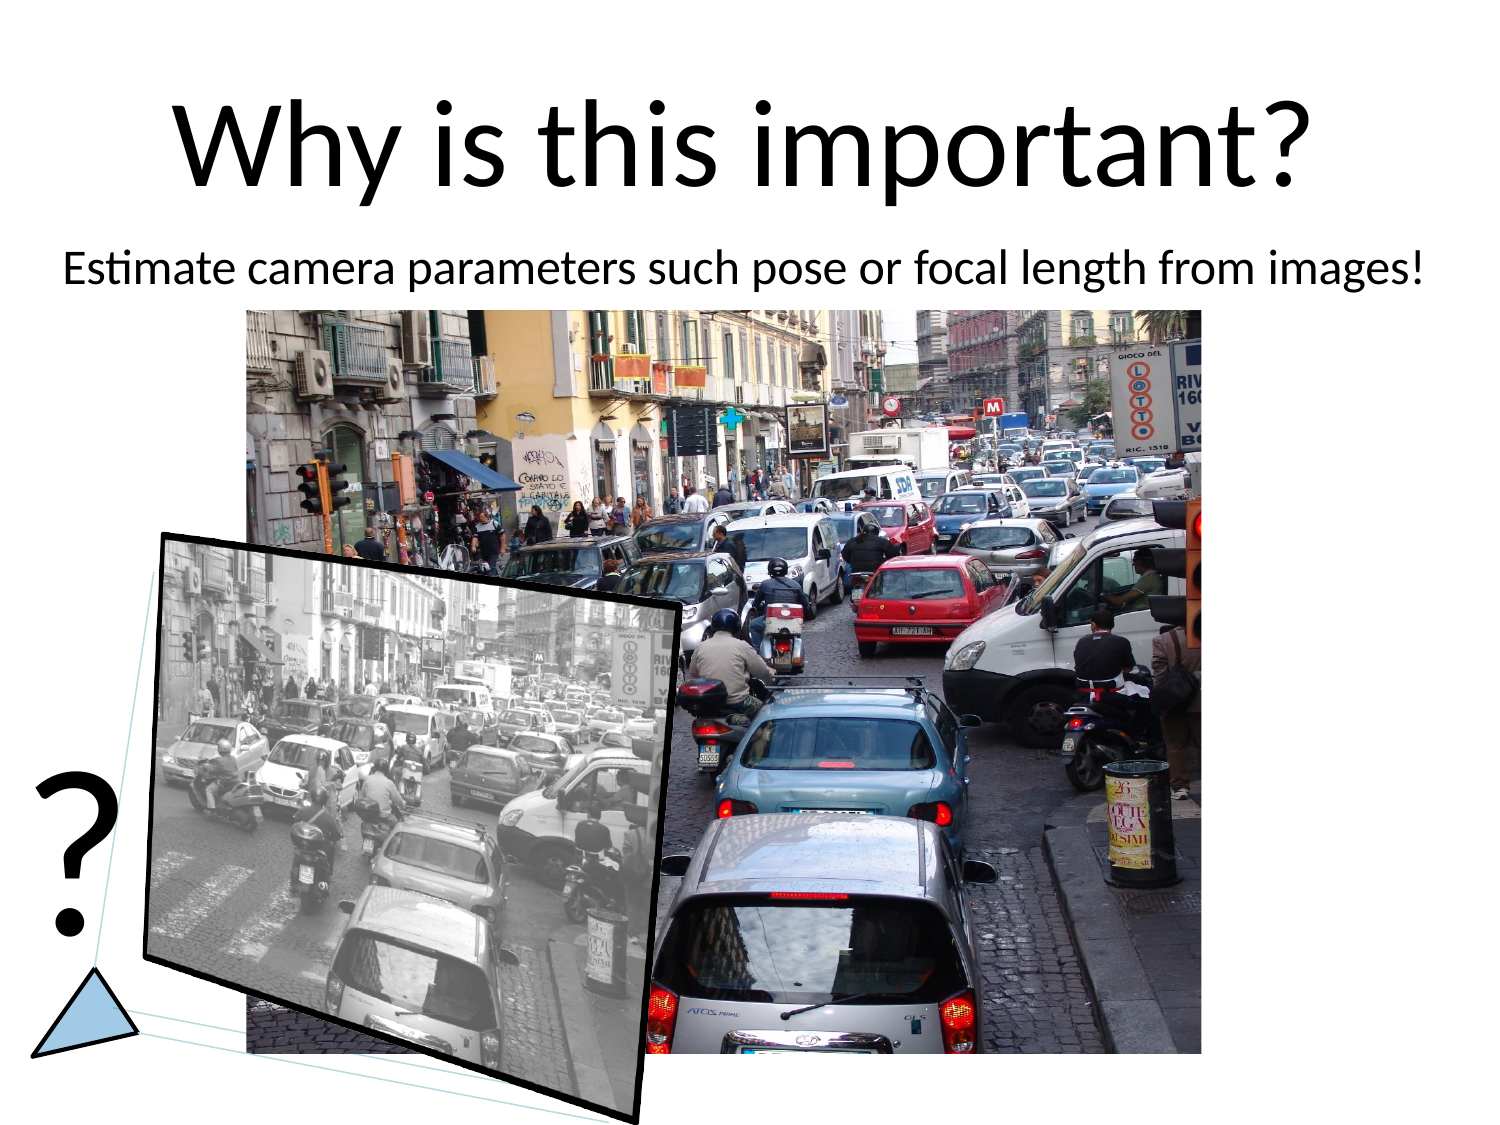

Why is this important?
Estimate camera parameters such pose or focal length from images!

?